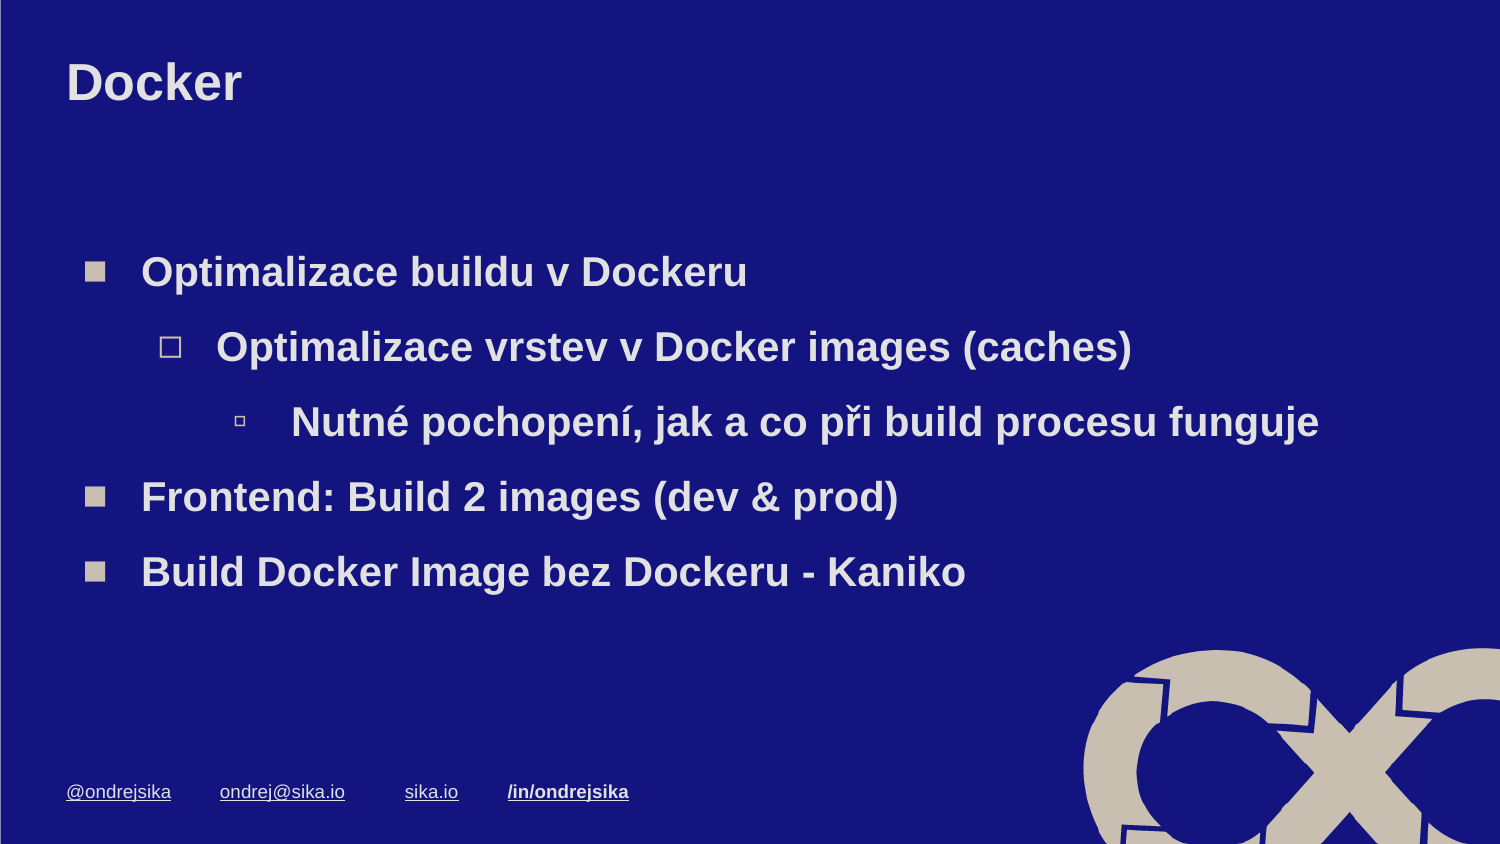

# Docker
Optimalizace buildu v Dockeru
Optimalizace vrstev v Docker images (caches)
Nutné pochopení, jak a co při build procesu funguje
Frontend: Build 2 images (dev & prod)
Build Docker Image bez Dockeru - Kaniko